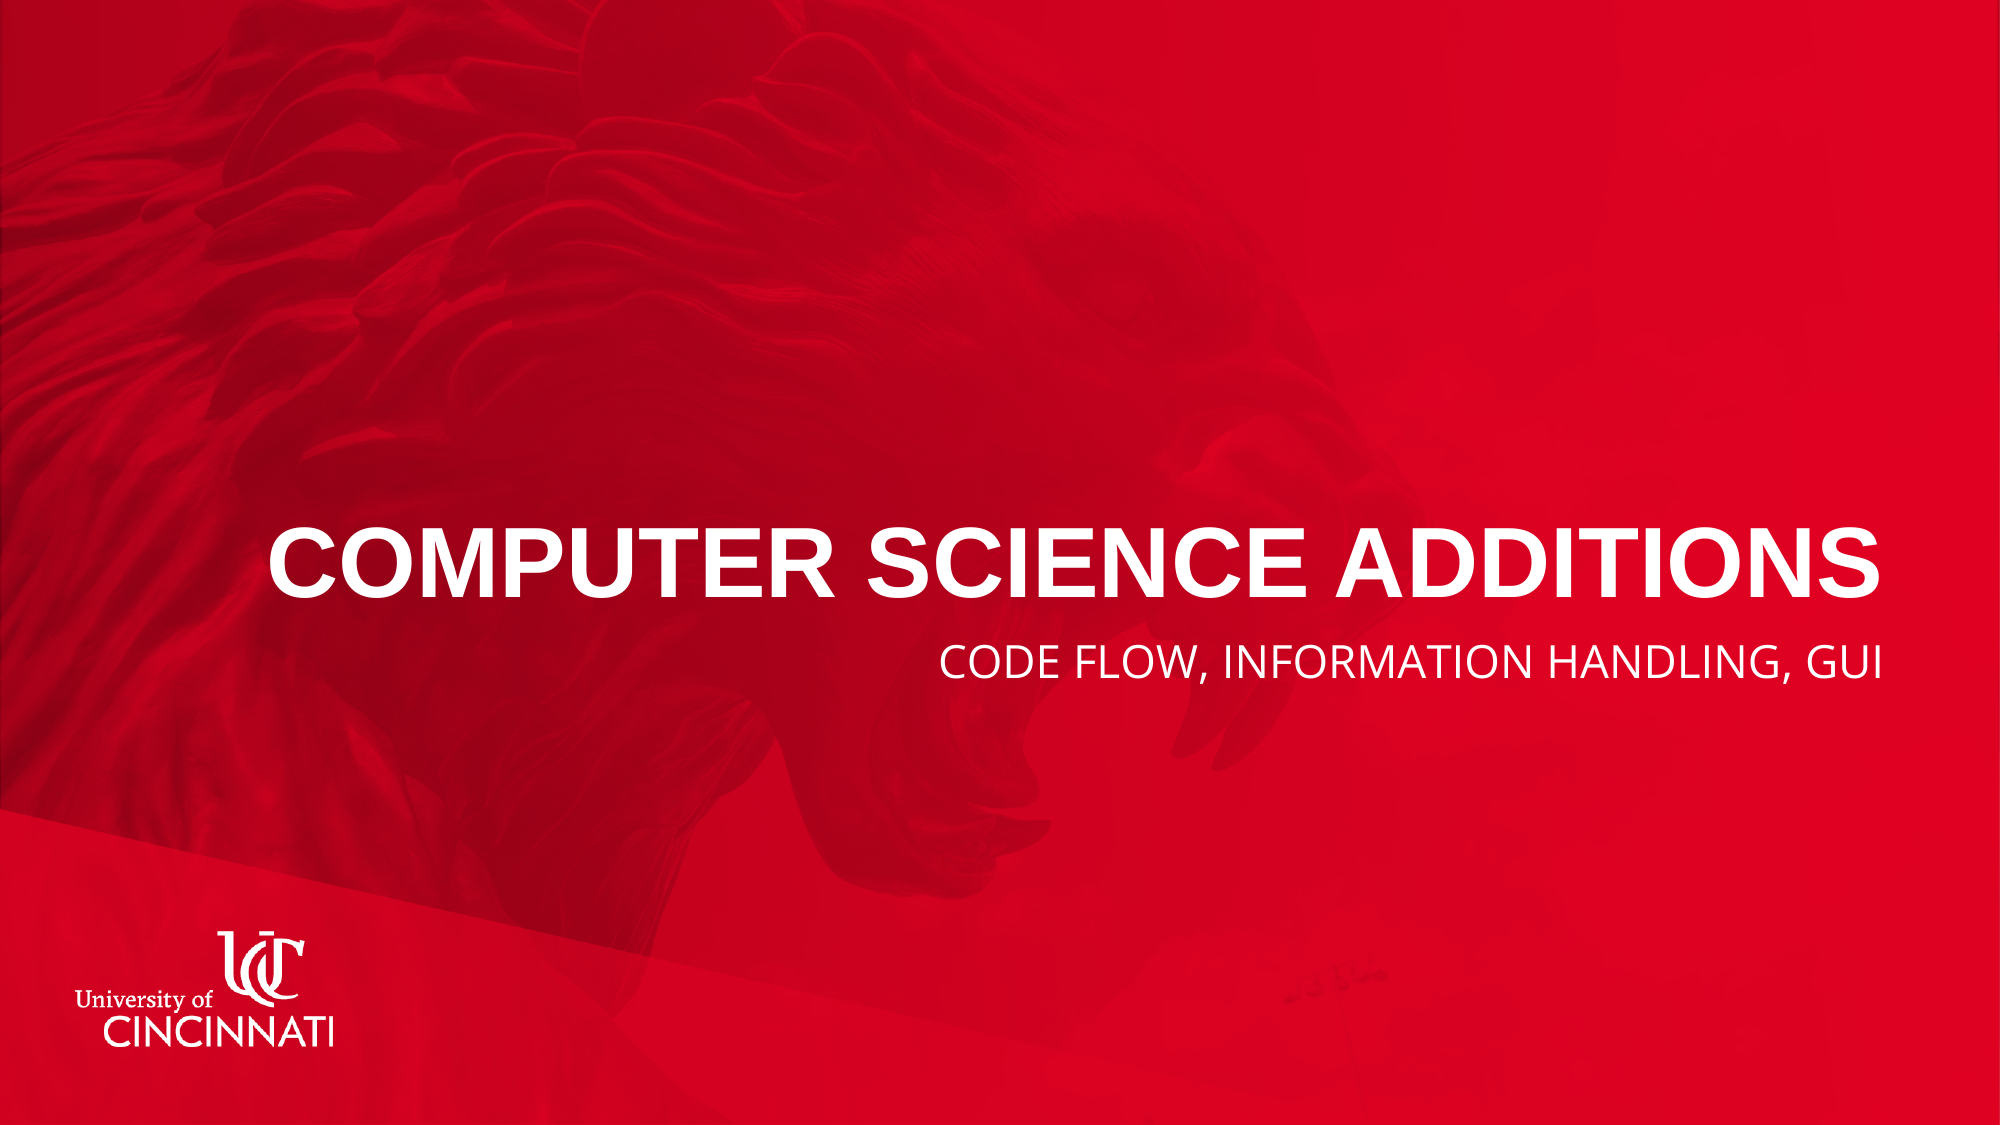

# Computer Science Additions
Code Flow, information handling, GUI